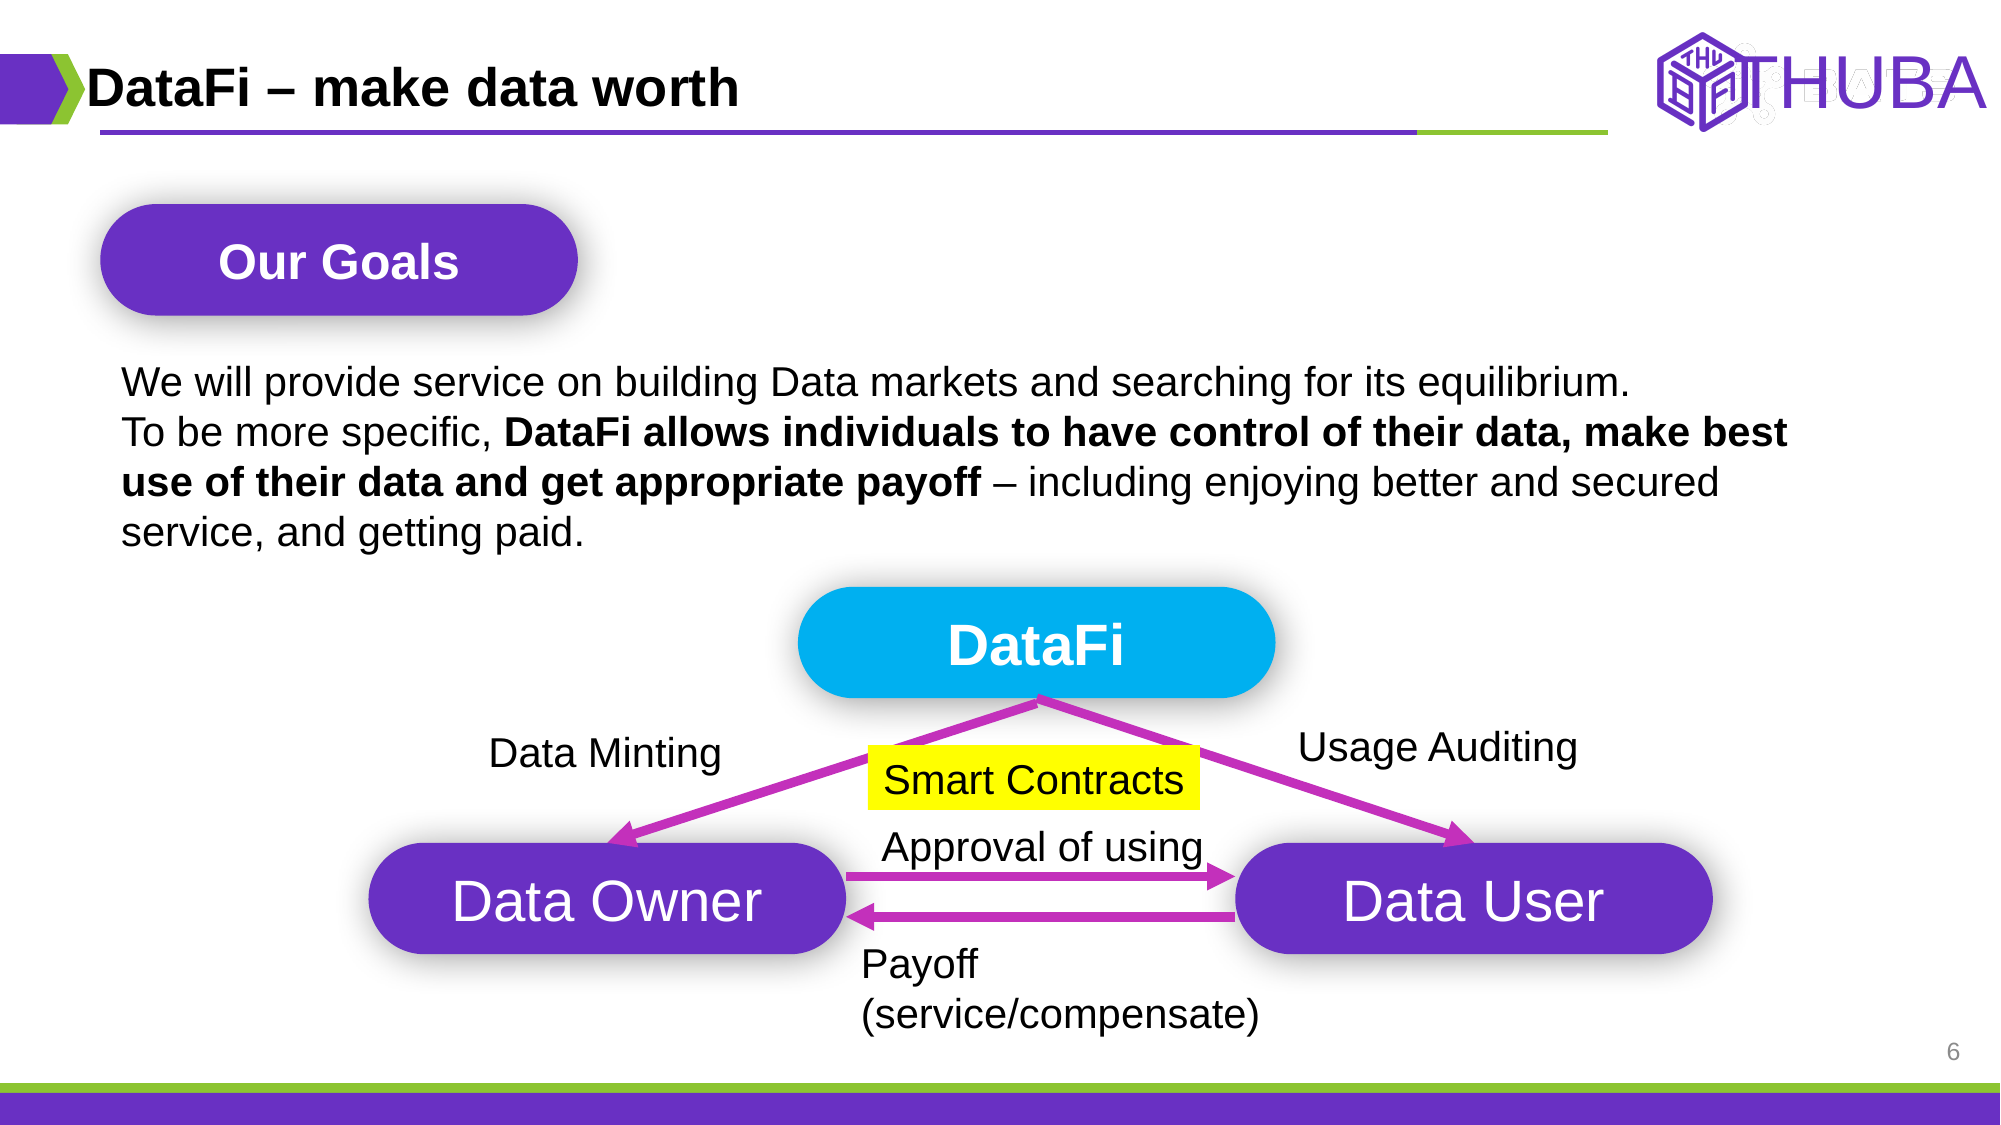

DataFi – make data worth
Our Goals
We will provide service on building Data markets and searching for its equilibrium.
To be more specific, DataFi allows individuals to have control of their data, make best use of their data and get appropriate payoff – including enjoying better and secured service, and getting paid.
DataFi
Usage Auditing
Data Minting
Smart Contracts
Approval of using
Data User
Data Owner
Payoff
(service/compensate)
6